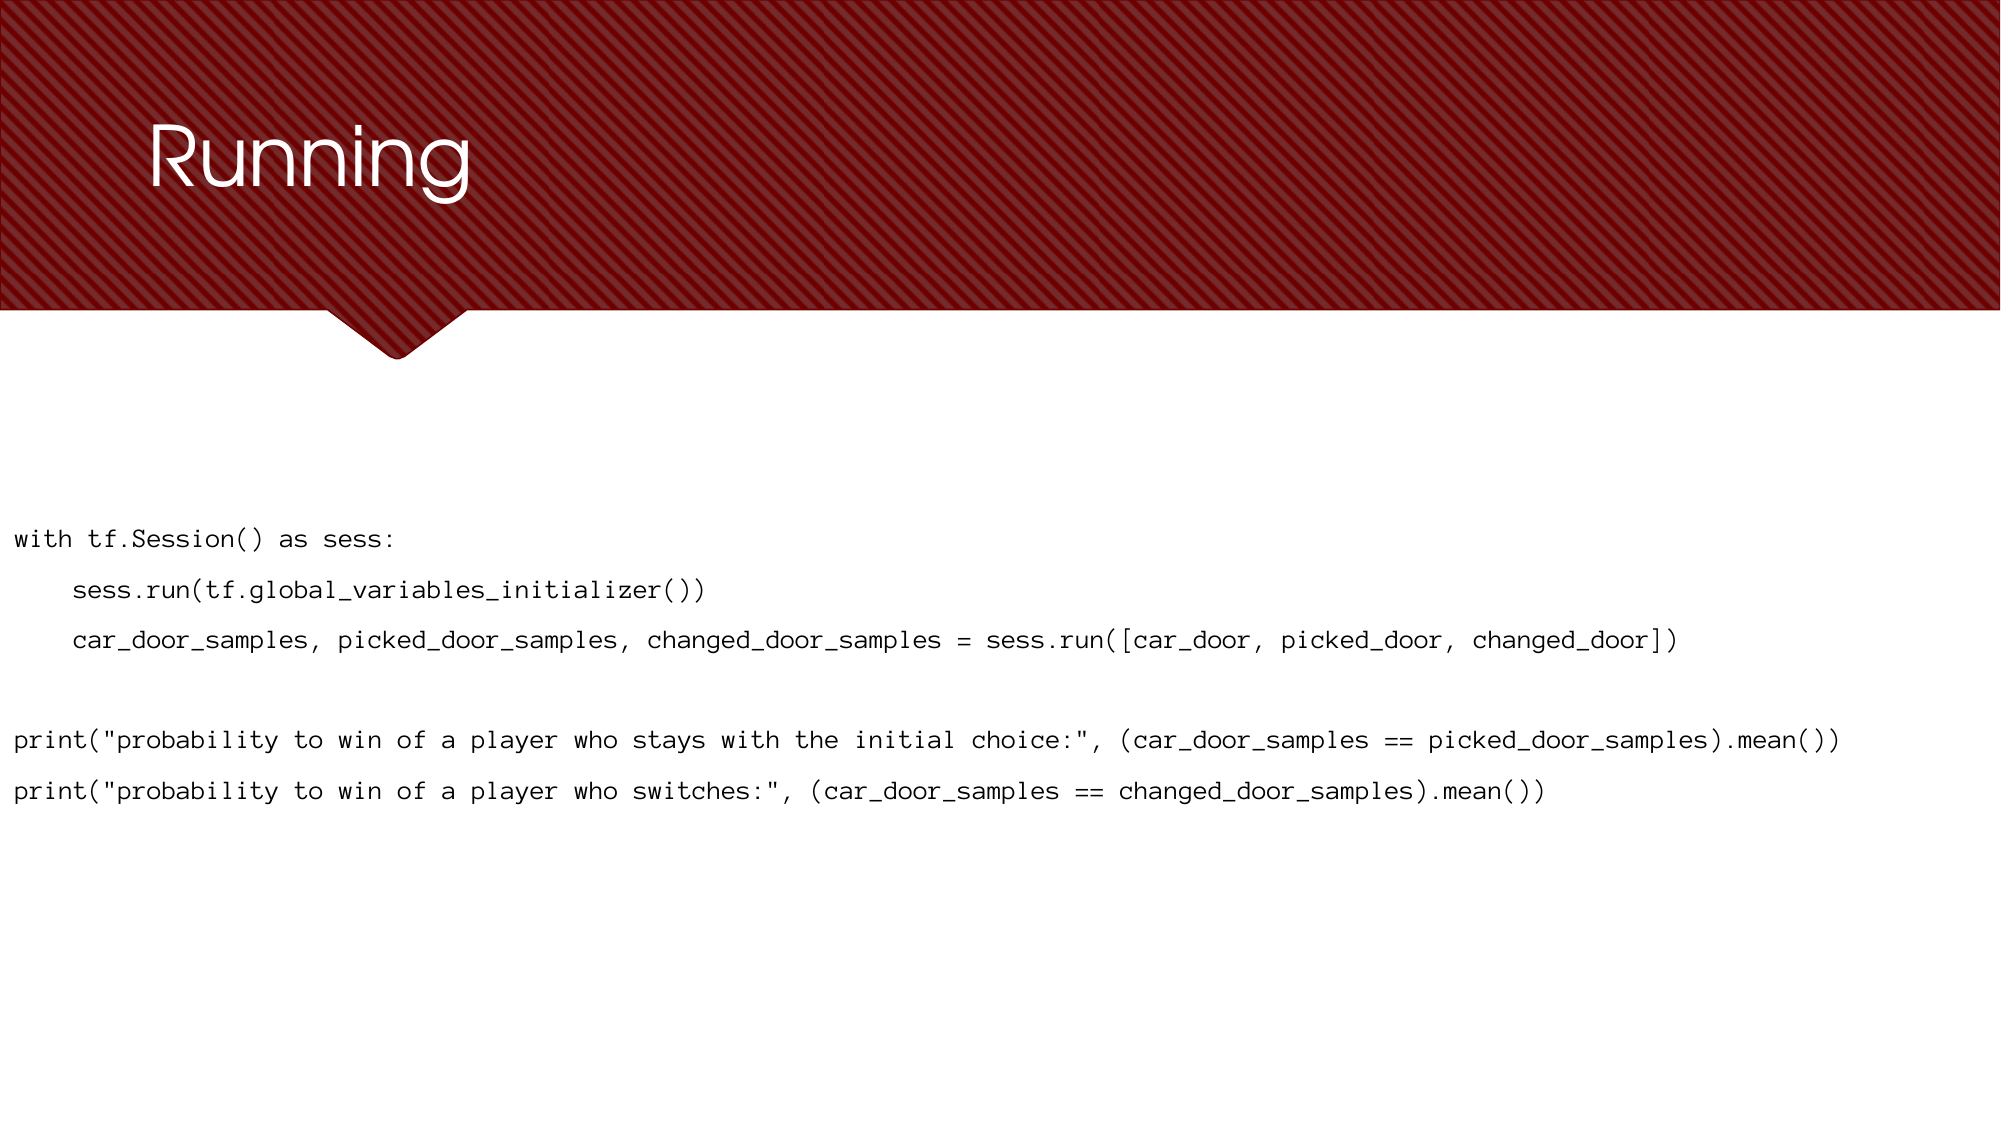

# Running
with tf.Session() as sess:
    sess.run(tf.global_variables_initializer())
    car_door_samples, picked_door_samples, changed_door_samples = sess.run([car_door, picked_door, changed_door])

print("probability to win of a player who stays with the initial choice:", (car_door_samples == picked_door_samples).mean())
print("probability to win of a player who switches:", (car_door_samples == changed_door_samples).mean())